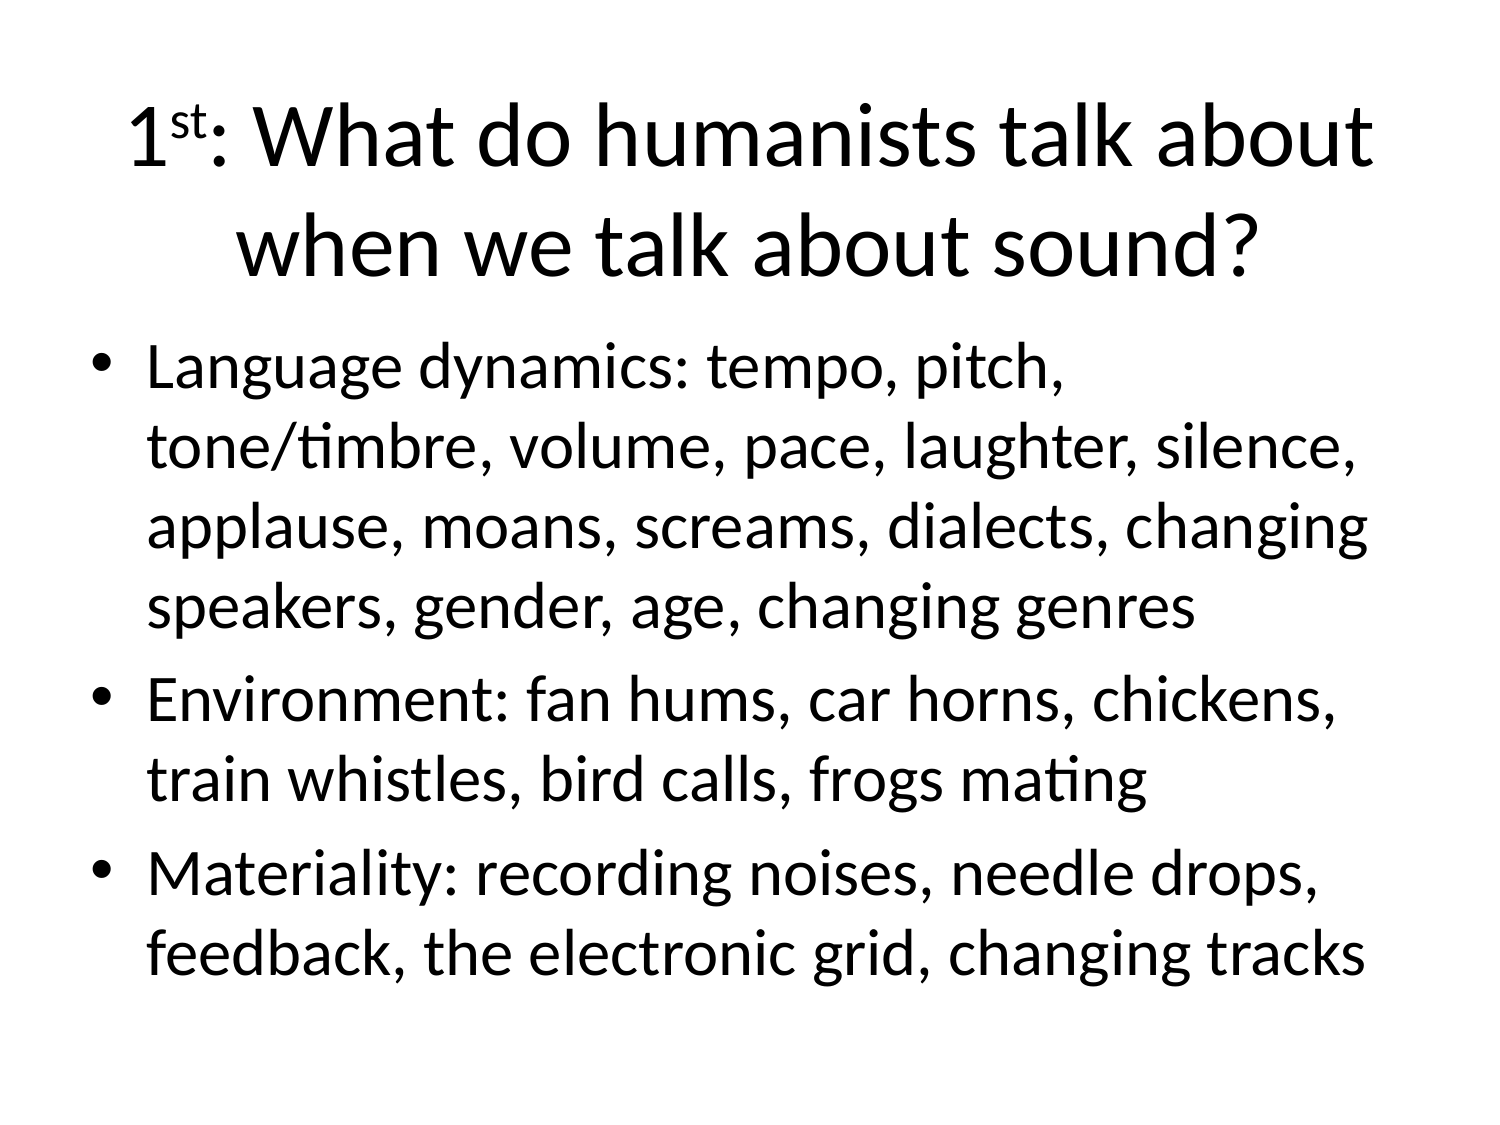

# 1st: What do humanists talk about when we talk about sound?
Language dynamics: tempo, pitch, tone/timbre, volume, pace, laughter, silence, applause, moans, screams, dialects, changing speakers, gender, age, changing genres
Environment: fan hums, car horns, chickens, train whistles, bird calls, frogs mating
Materiality: recording noises, needle drops, feedback, the electronic grid, changing tracks